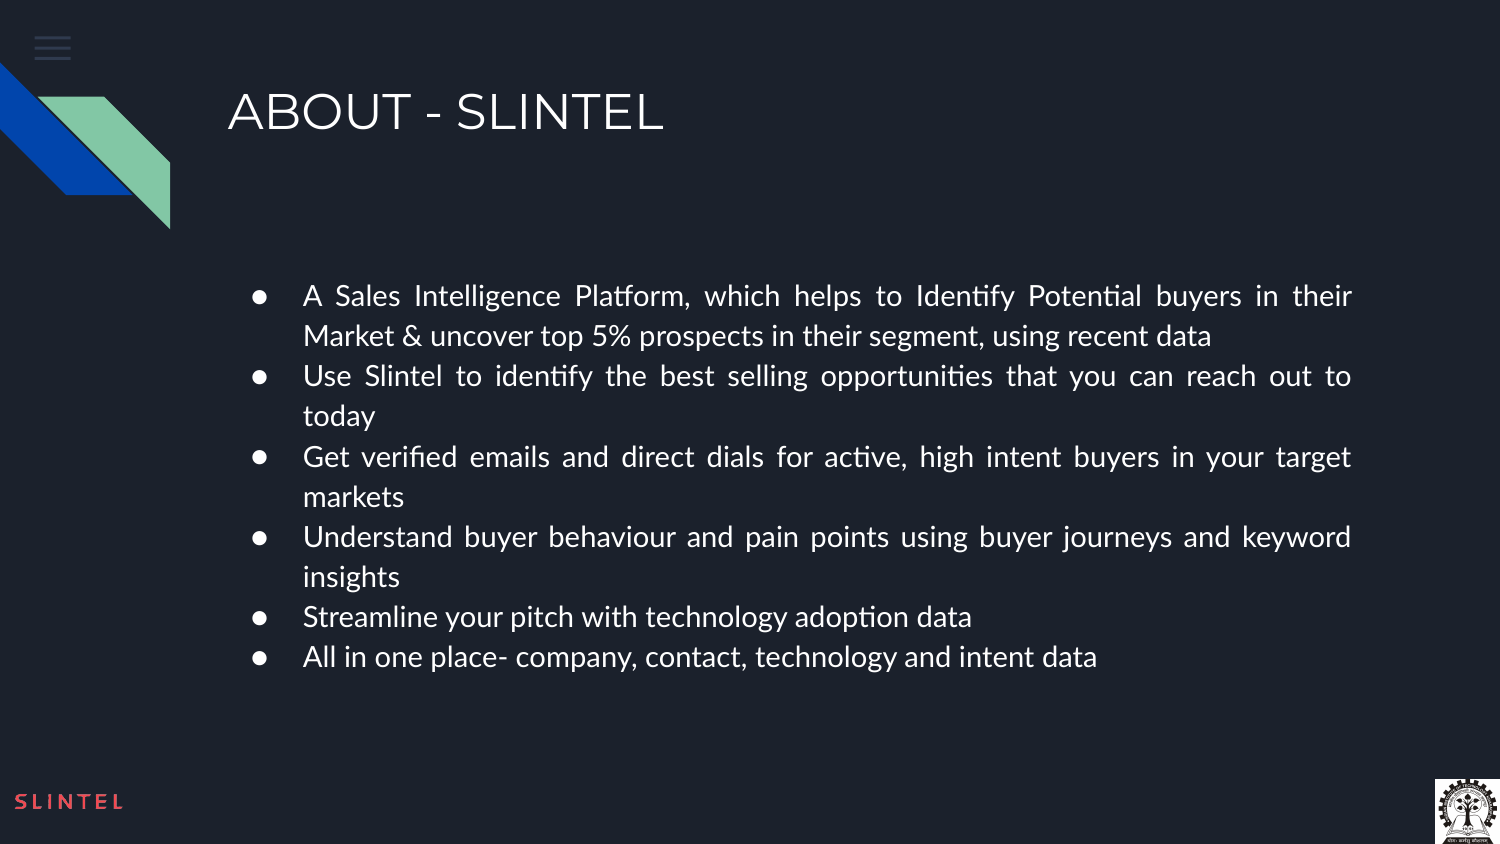

# ABOUT - SLINTEL
A Sales Intelligence Platform, which helps to Identify Potential buyers in their Market & uncover top 5% prospects in their segment, using recent data
Use Slintel to identify the best selling opportunities that you can reach out to today
Get verified emails and direct dials for active, high intent buyers in your target markets
Understand buyer behaviour and pain points using buyer journeys and keyword insights
Streamline your pitch with technology adoption data
All in one place- company, contact, technology and intent data